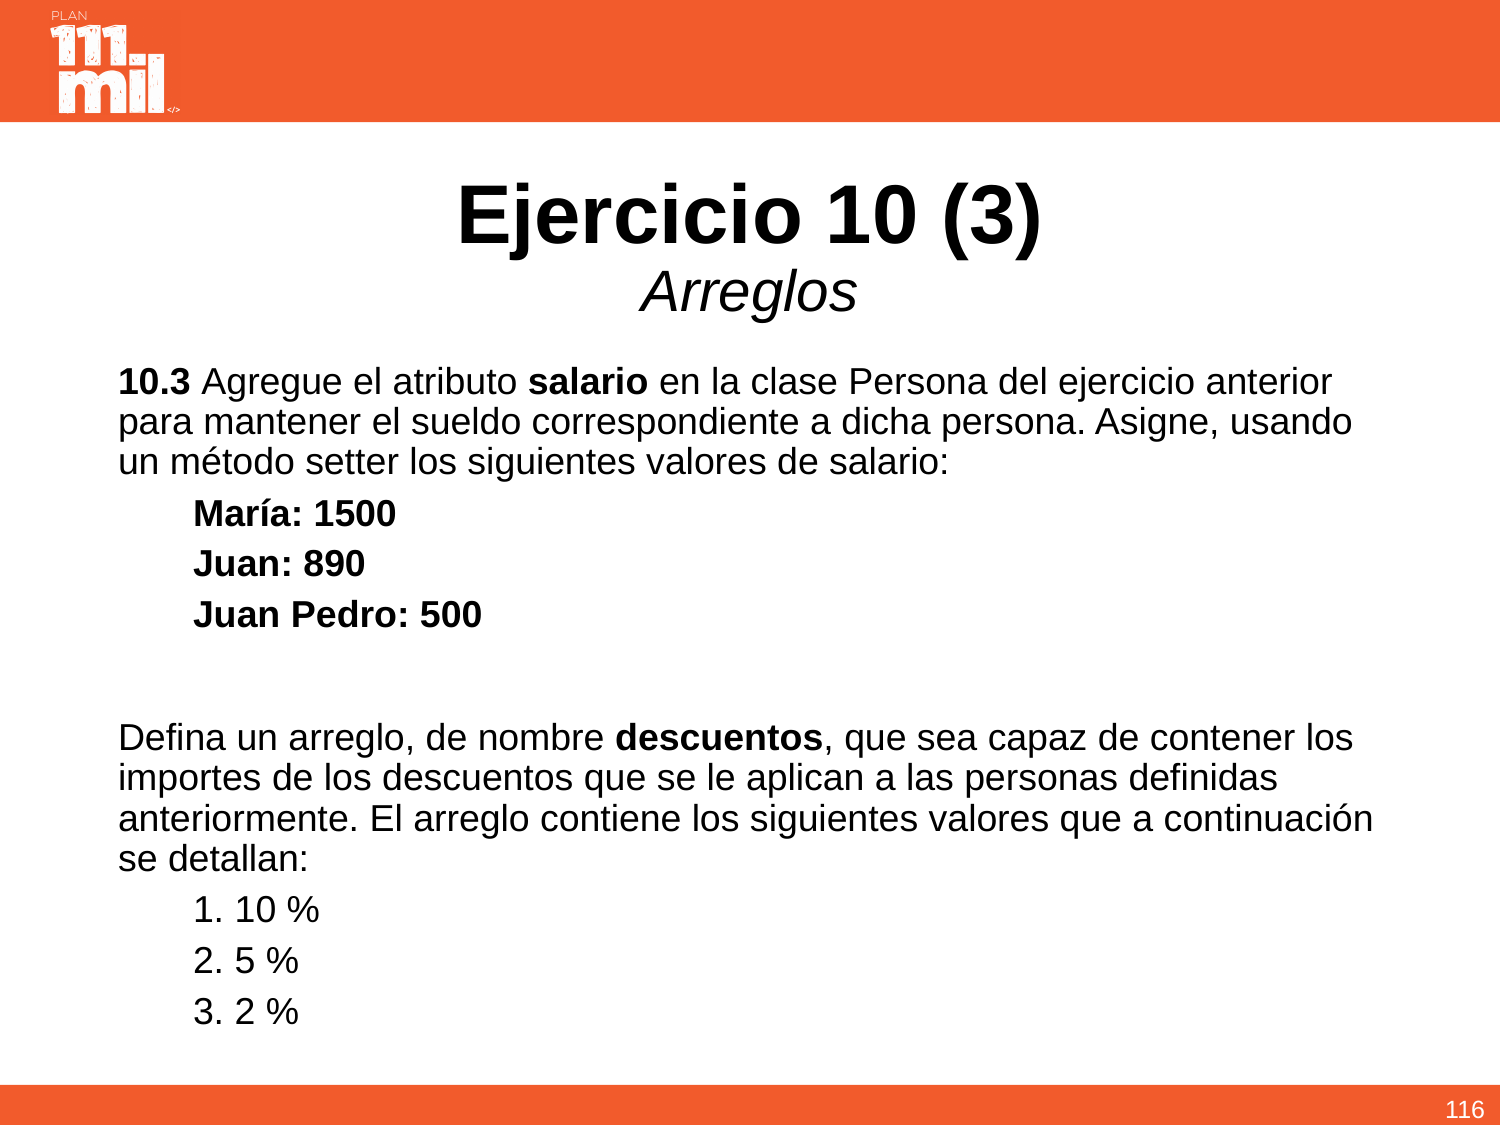

# Ejercicio 10 (3) Arreglos
10.3 Agregue el atributo salario en la clase Persona del ejercicio anterior para mantener el sueldo correspondiente a dicha persona. Asigne, usando un método setter los siguientes valores de salario:
María: 1500
Juan: 890
Juan Pedro: 500

Defina un arreglo, de nombre descuentos, que sea capaz de contener los importes de los descuentos que se le aplican a las personas definidas anteriormente. El arreglo contiene los siguientes valores que a continuación se detallan:
1. 10 %
2. 5 %
3. 2 %
116